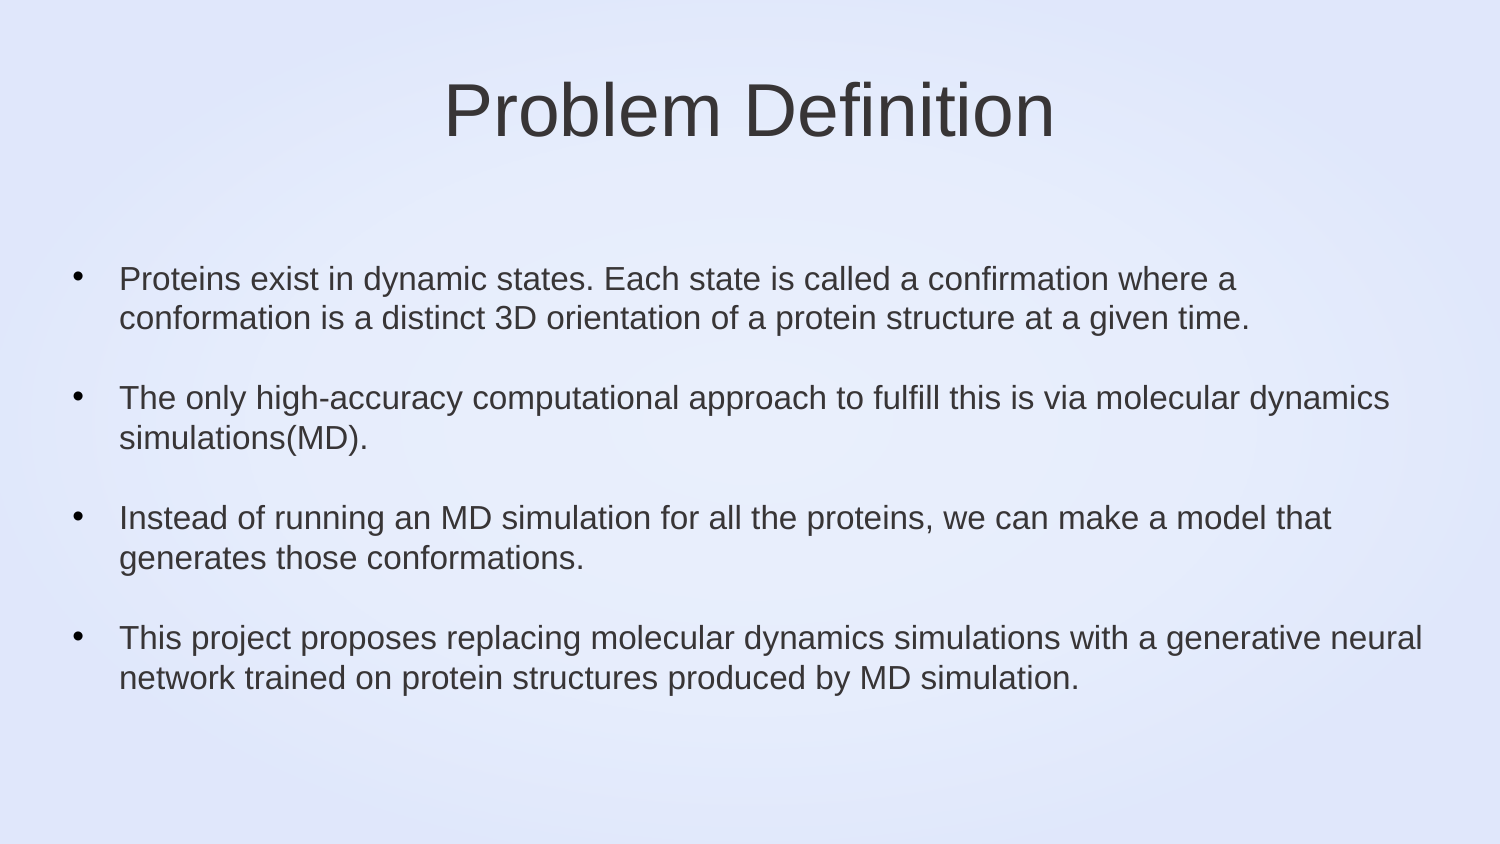

# Problem Definition

Proteins exist in dynamic states. Each state is called a confirmation where a conformation is a distinct 3D orientation of a protein structure at a given time.

The only high-accuracy computational approach to fulfill this is via molecular dynamics simulations(MD).

Instead of running an MD simulation for all the proteins, we can make a model that generates those conformations.

This project proposes replacing molecular dynamics simulations with a generative neural network trained on protein structures produced by MD simulation.